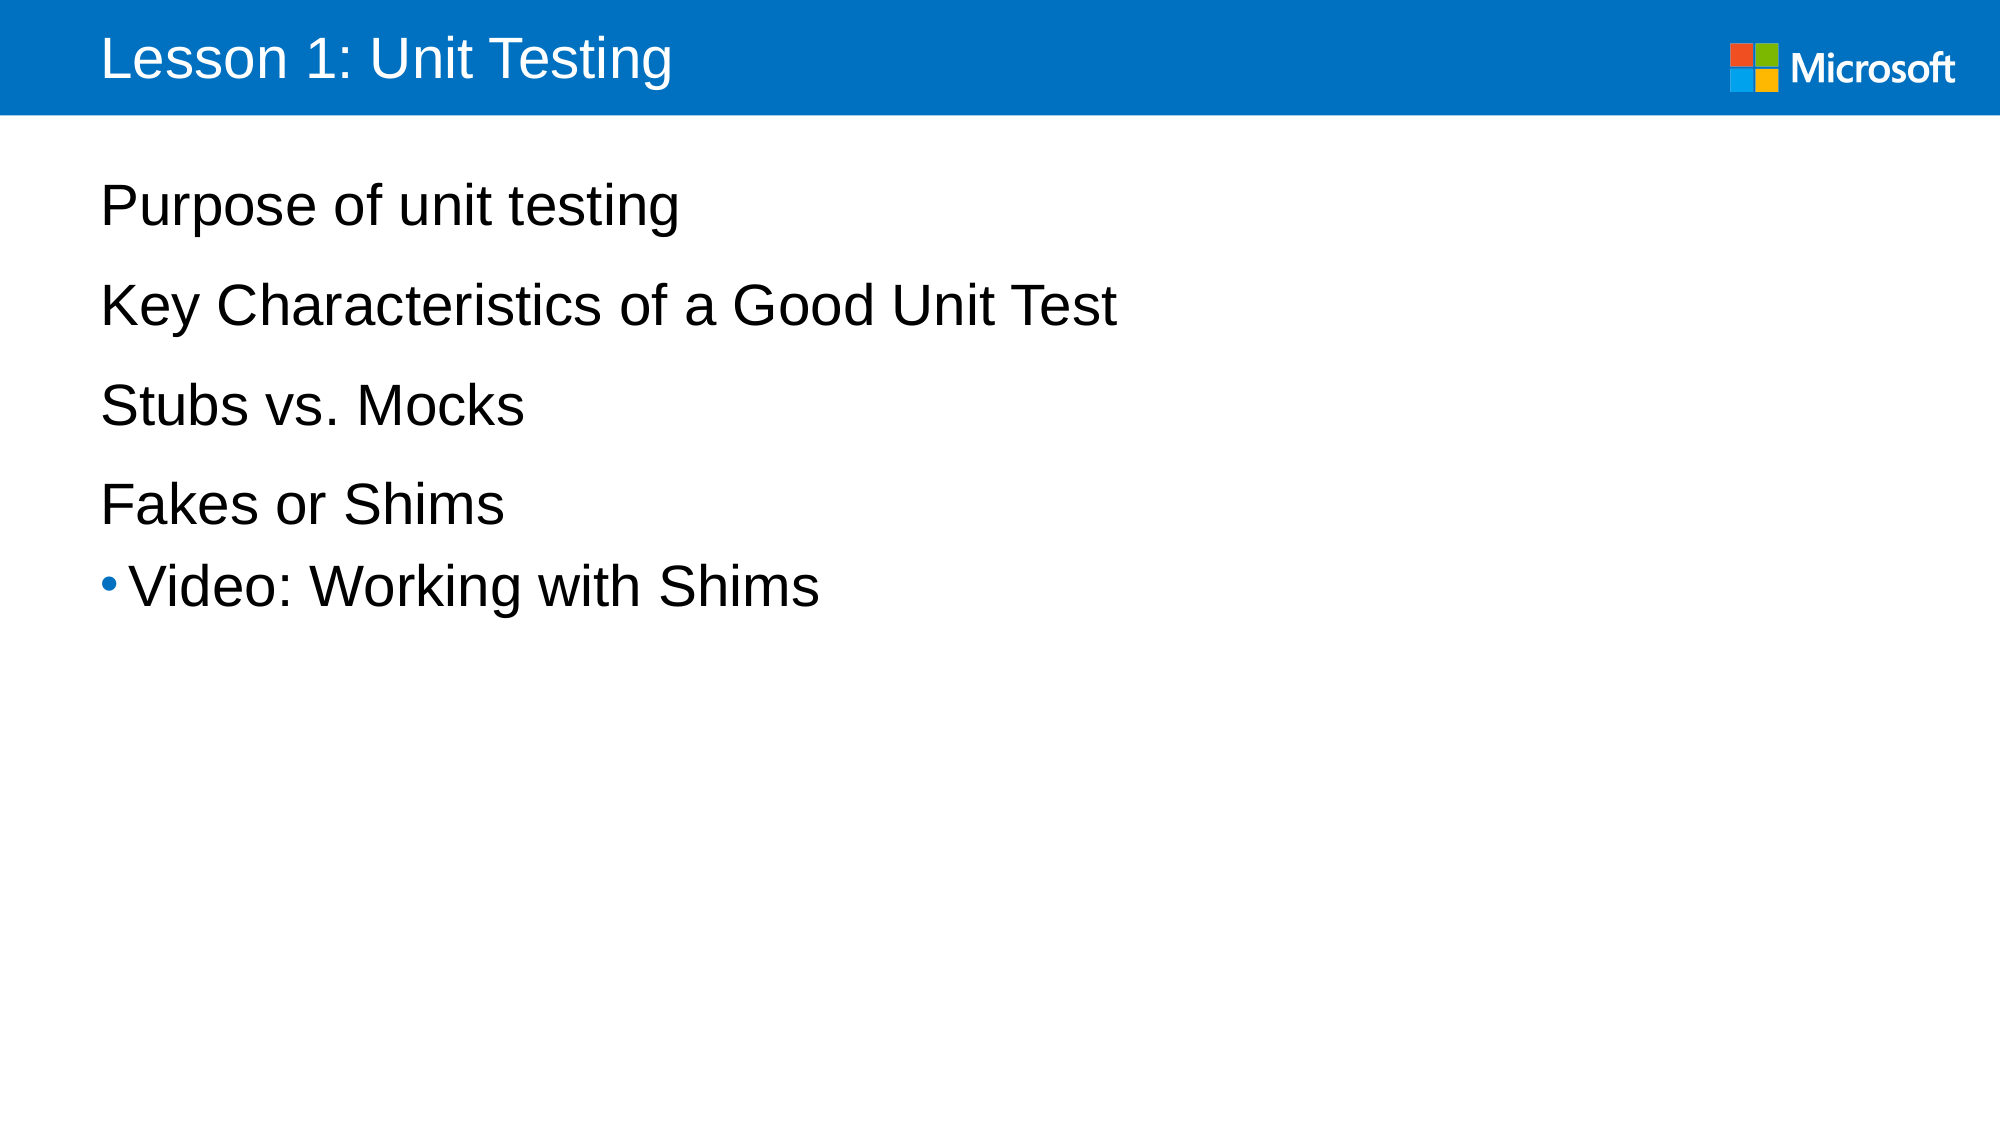

# Lesson 1: Unit Testing
Purpose of unit testing
Key Characteristics of a Good Unit Test
Stubs vs. Mocks
Fakes or Shims
Video: Working with Shims